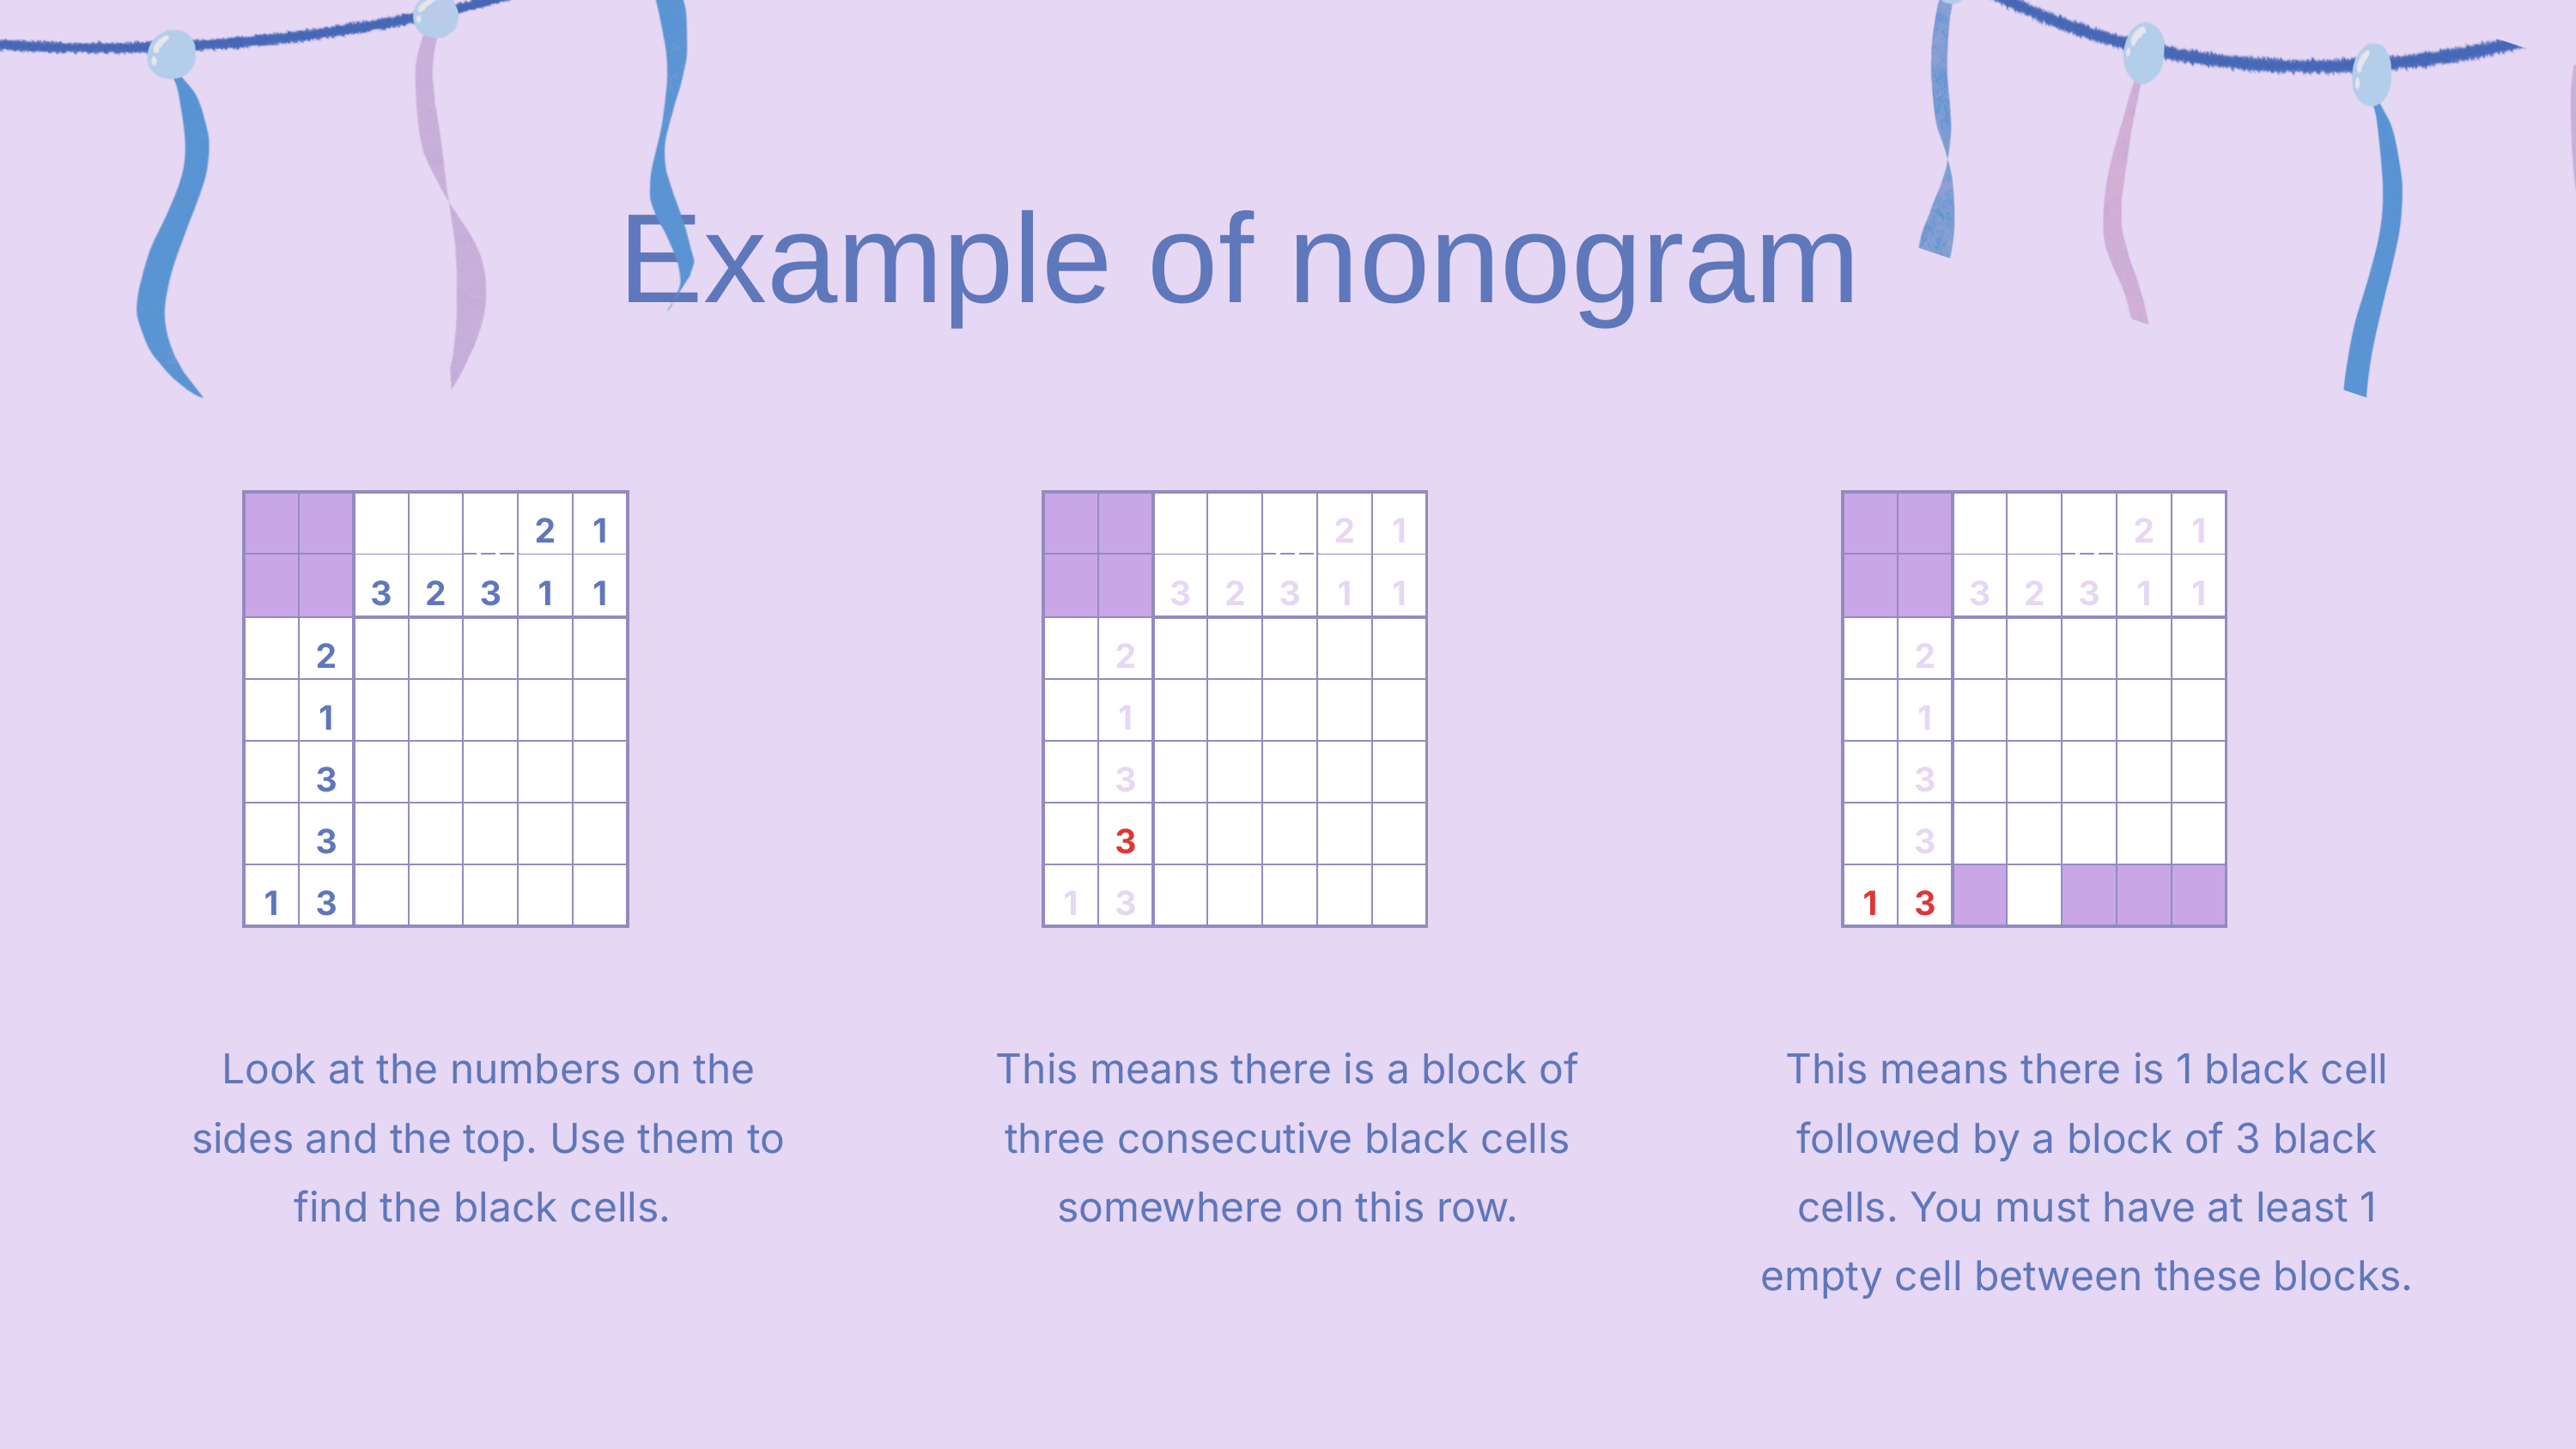

Example of nonogram
|  |  |  |  |  | 2 | 1 |
| --- | --- | --- | --- | --- | --- | --- |
|  |  | 3 | 2 | 3 | 1 | 1 |
|  | 2 |  |  |  |  |  |
|  | 1 |  |  |  |  |  |
|  | 3 |  |  |  |  |  |
|  | 3 |  |  |  |  |  |
| 1 | 3 |  |  |  |  |  |
|  |  |  |  |  | 2 | 1 |
| --- | --- | --- | --- | --- | --- | --- |
|  |  | 3 | 2 | 3 | 1 | 1 |
|  | 2 |  |  |  |  |  |
|  | 1 |  |  |  |  |  |
|  | 3 |  |  |  |  |  |
|  | 3 |  |  |  |  |  |
| 1 | 3 |  |  |  |  |  |
|  |  |  |  |  | 2 | 1 |
| --- | --- | --- | --- | --- | --- | --- |
|  |  | 3 | 2 | 3 | 1 | 1 |
|  | 2 |  |  |  |  |  |
|  | 1 |  |  |  |  |  |
|  | 3 |  |  |  |  |  |
|  | 3 |  |  |  |  |  |
| 1 | 3 |  |  |  |  |  |
Look at the numbers on the sides and the top. Use them to find the black cells.
This means there is a block of
three consecutive black cells
somewhere on this row.
This means there is 1 black cell followed by a block of 3 black cells. You must have at least 1 empty cell between these blocks.